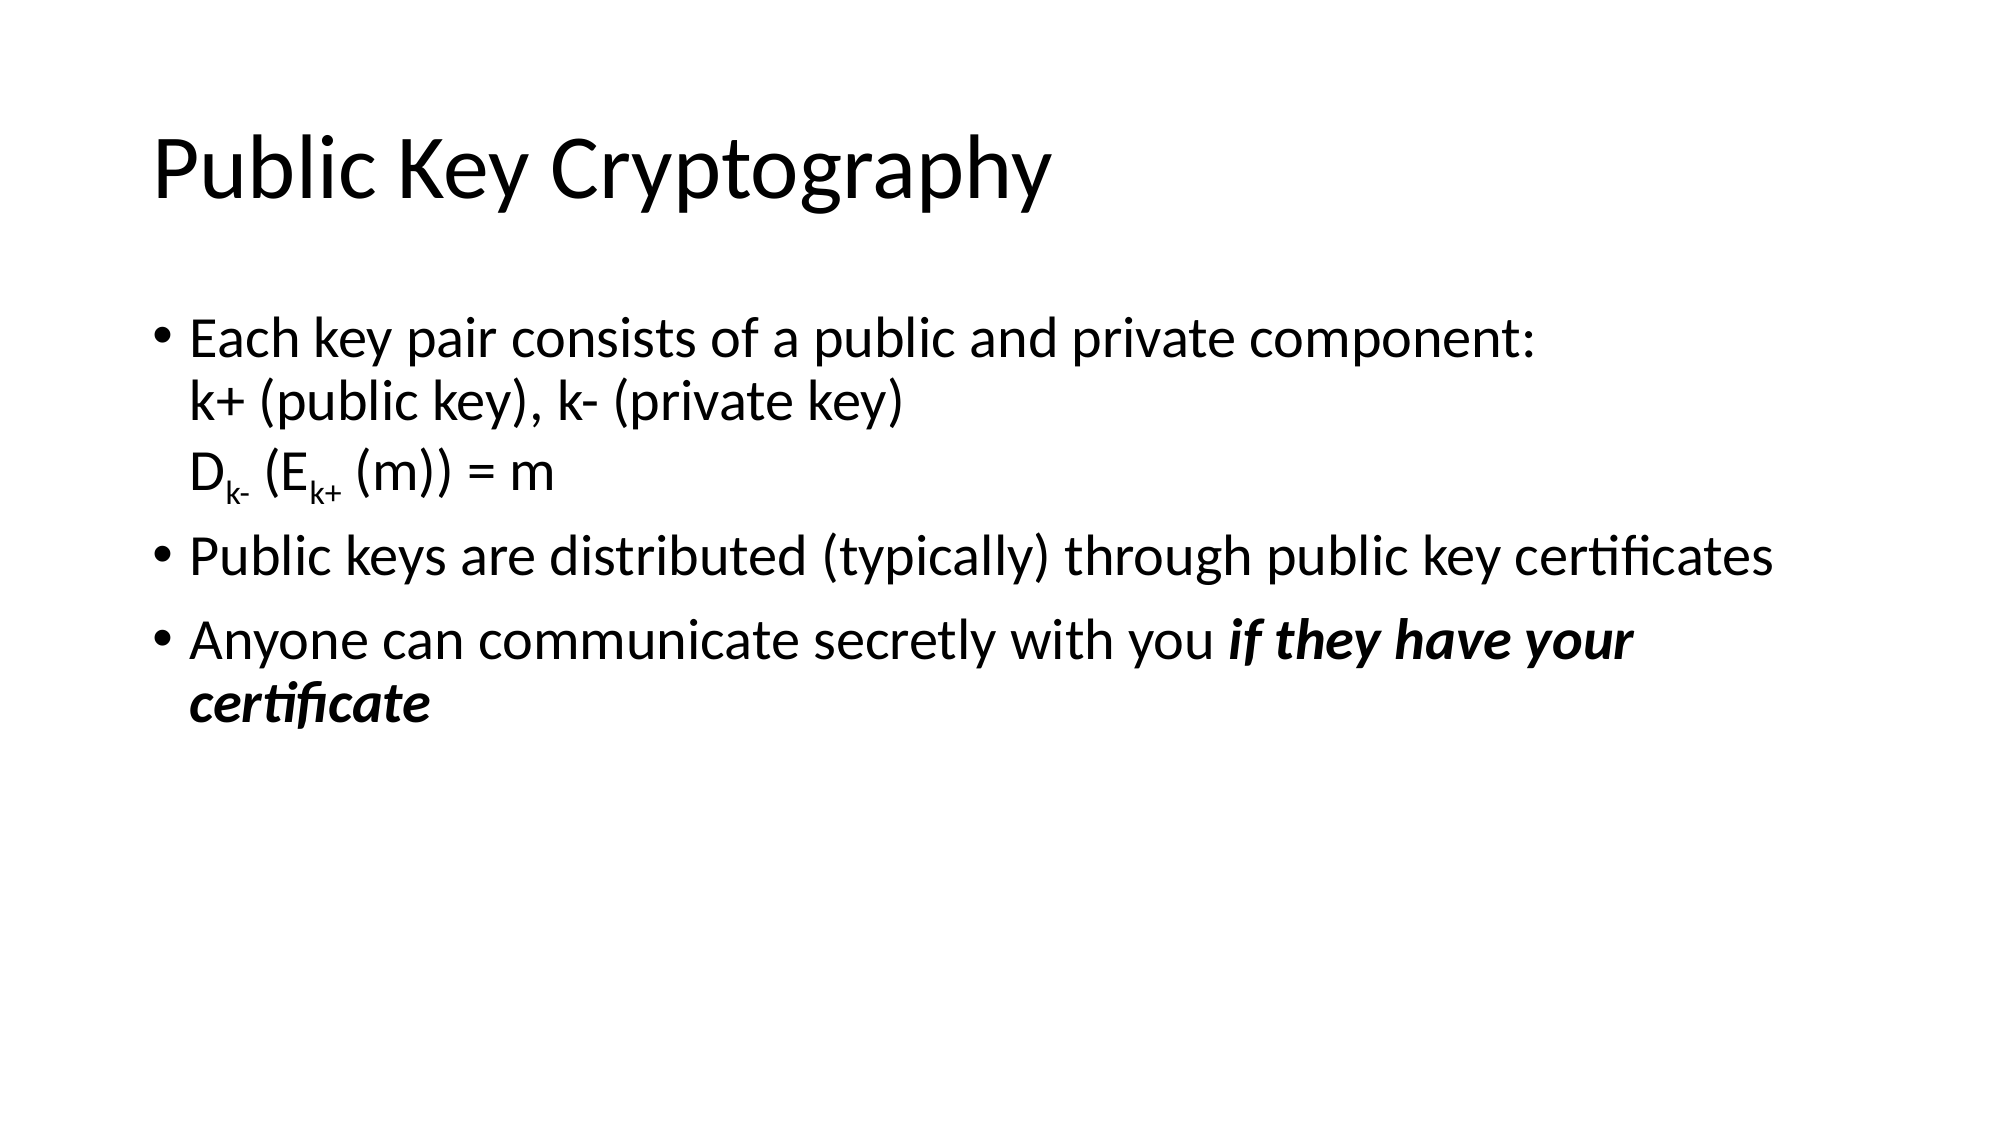

# Public Key Cryptography
Each key pair consists of a public and private component:
k+ (public key), k- (private key)
Dk- (Ek+ (m)) = m
Public keys are distributed (typically) through public key certificates
Anyone can communicate secretly with you if they have your certificate